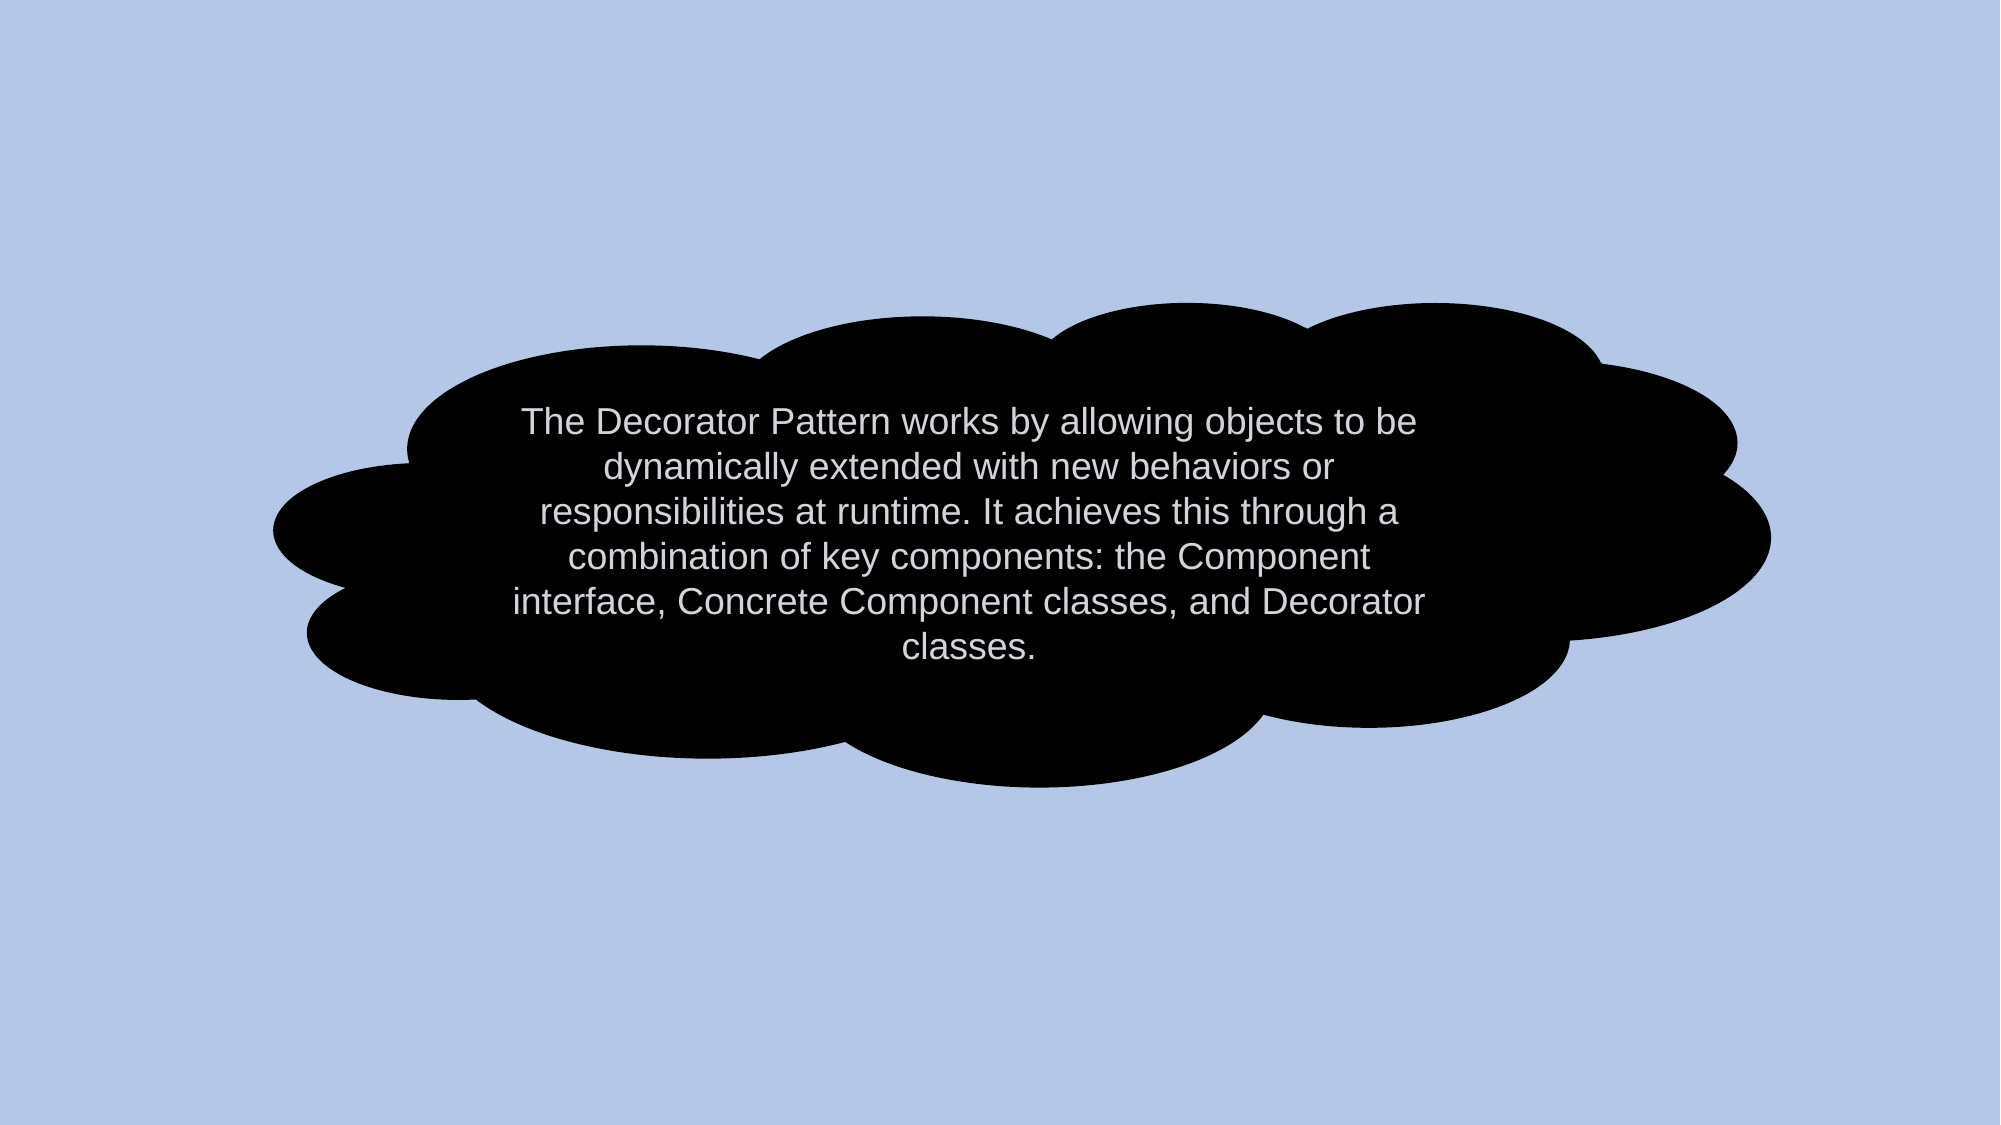

The Decorator Pattern works by allowing objects to be dynamically extended with new behaviors or responsibilities at runtime. It achieves this through a combination of key components: the Component interface, Concrete Component classes, and Decorator classes.